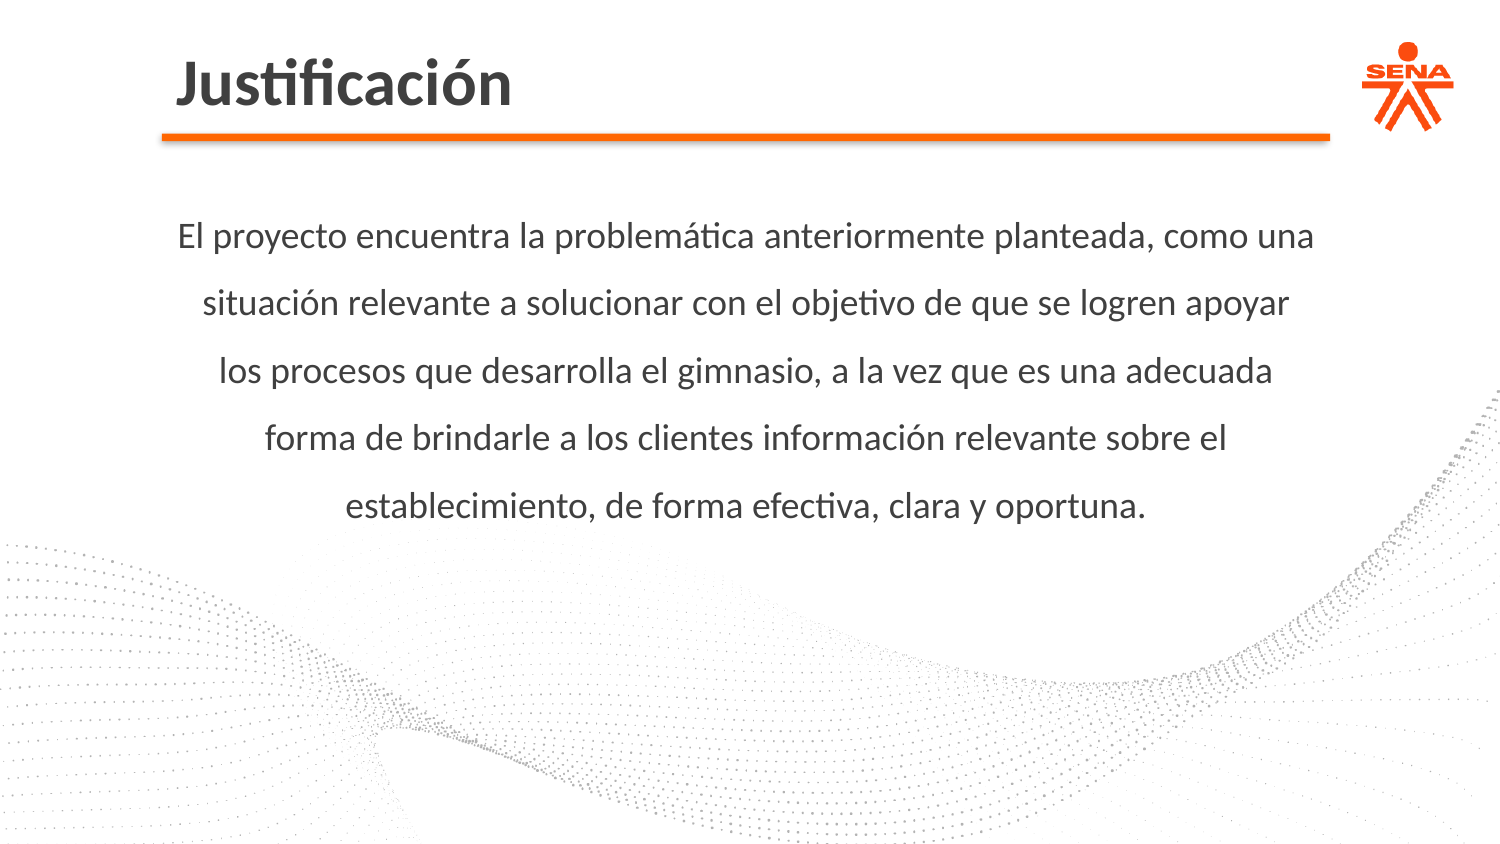

Justificación

El proyecto encuentra la problemática anteriormente planteada, como una situación relevante a solucionar con el objetivo de que se logren apoyar los procesos que desarrolla el gimnasio, a la vez que es una adecuada forma de brindarle a los clientes información relevante sobre el establecimiento, de forma efectiva, clara y oportuna.